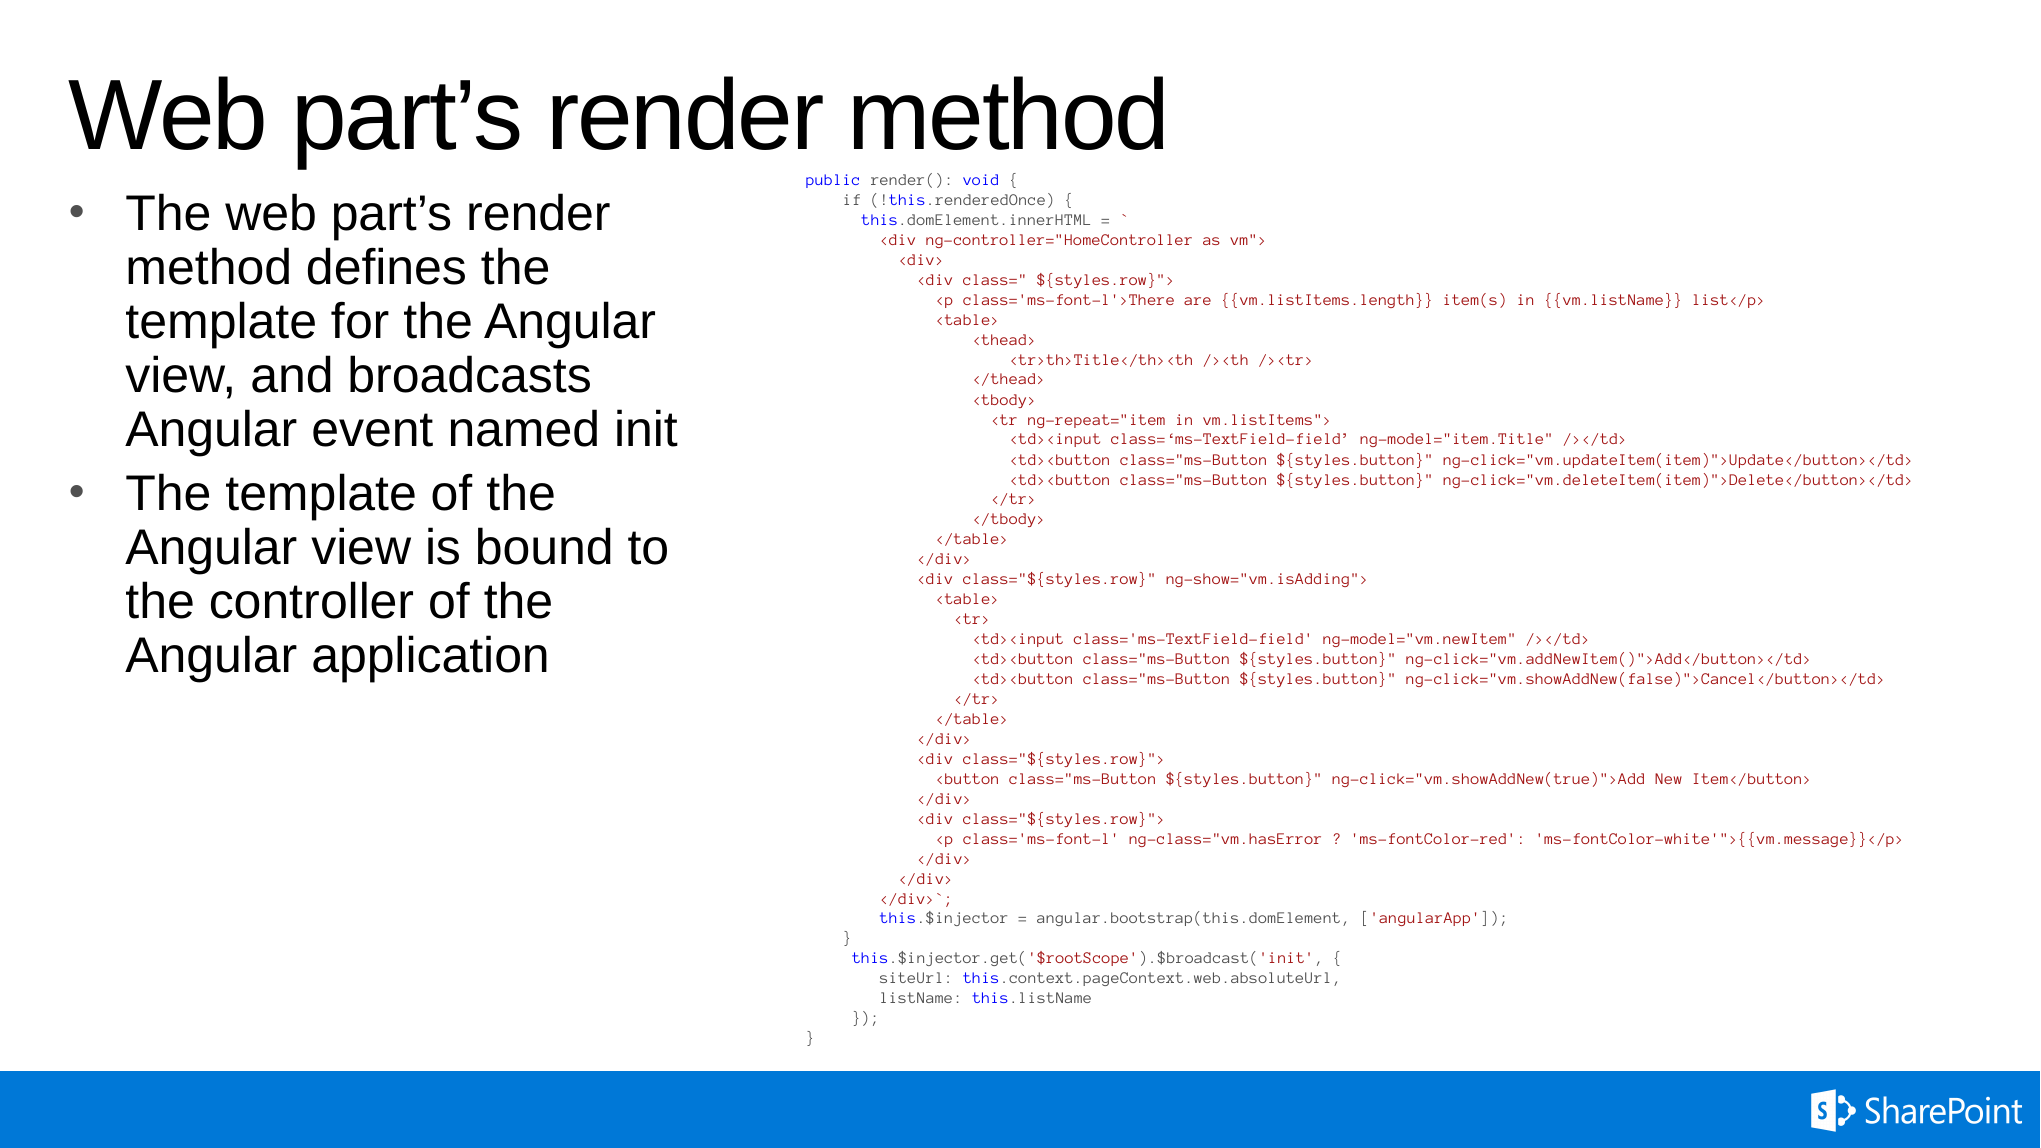

# Web part’s render method
public render(): void {
    if (!this.renderedOnce) {
      this.domElement.innerHTML = `
        <div ng-controller="HomeController as vm">
          <div>
            <div class=" ${styles.row}">
              <p class='ms-font-l'>There are {{vm.listItems.length}} item(s) in {{vm.listName}} list</p>
              <table>
                  <thead>
                      <tr>th>Title</th><th /><th /><tr>
                  </thead>
                  <tbody>
                    <tr ng-repeat="item in vm.listItems">
                      <td><input class=‘ms-TextField-field’ ng-model="item.Title" /></td>
                      <td><button class="ms-Button ${styles.button}" ng-click="vm.updateItem(item)">Update</button></td>
                      <td><button class="ms-Button ${styles.button}" ng-click="vm.deleteItem(item)">Delete</button></td>
                    </tr>
                  </tbody>
              </table>
            </div>
            <div class="${styles.row}" ng-show="vm.isAdding">
              <table>
                <tr>
                  <td><input class='ms-TextField-field' ng-model="vm.newItem" /></td>
                  <td><button class="ms-Button ${styles.button}" ng-click="vm.addNewItem()">Add</button></td>
                  <td><button class="ms-Button ${styles.button}" ng-click="vm.showAddNew(false)">Cancel</button></td>
                </tr>
              </table>
            </div>
            <div class="${styles.row}">
              <button class="ms-Button ${styles.button}" ng-click="vm.showAddNew(true)">Add New Item</button>
            </div>
            <div class="${styles.row}">
              <p class='ms-font-l' ng-class="vm.hasError ? 'ms-fontColor-red': 'ms-fontColor-white'">{{vm.message}}</p>
            </div>
          </div>
        </div>`;
        this.$injector = angular.bootstrap(this.domElement, ['angularApp']);
    }
     this.$injector.get('$rootScope').$broadcast('init', {
        siteUrl: this.context.pageContext.web.absoluteUrl,
        listName: this.listName
     });
}
The web part’s render method defines the template for the Angular view, and broadcasts Angular event named init
The template of the Angular view is bound to the controller of the Angular application